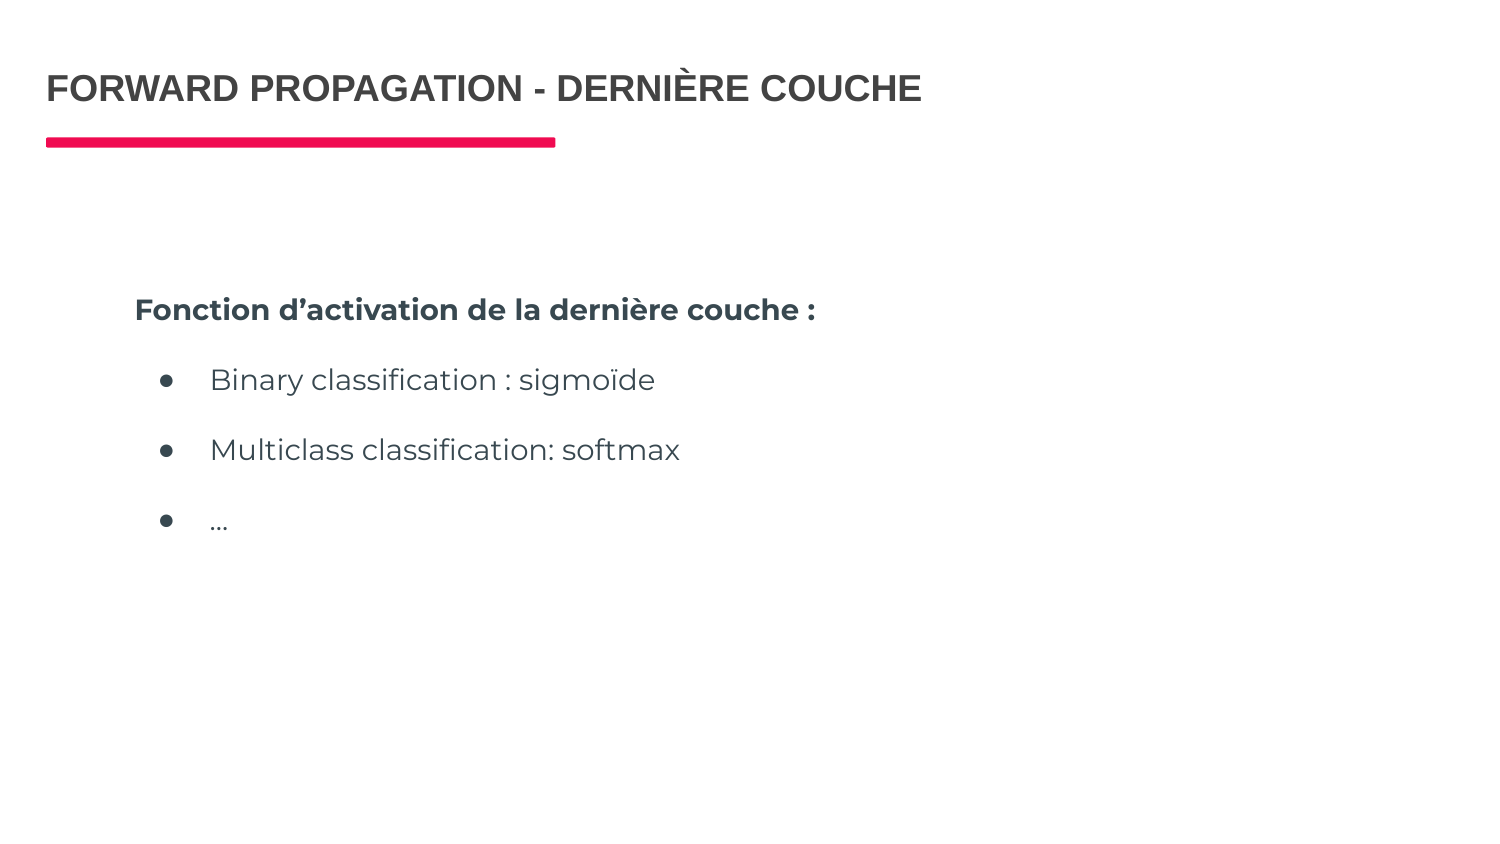

FORWARD PROPAGATION - DERNIÈRE COUCHE

Fonction d’activation de la dernière couche :

Binary classification : sigmoïde

Multiclass classification: softmax

...